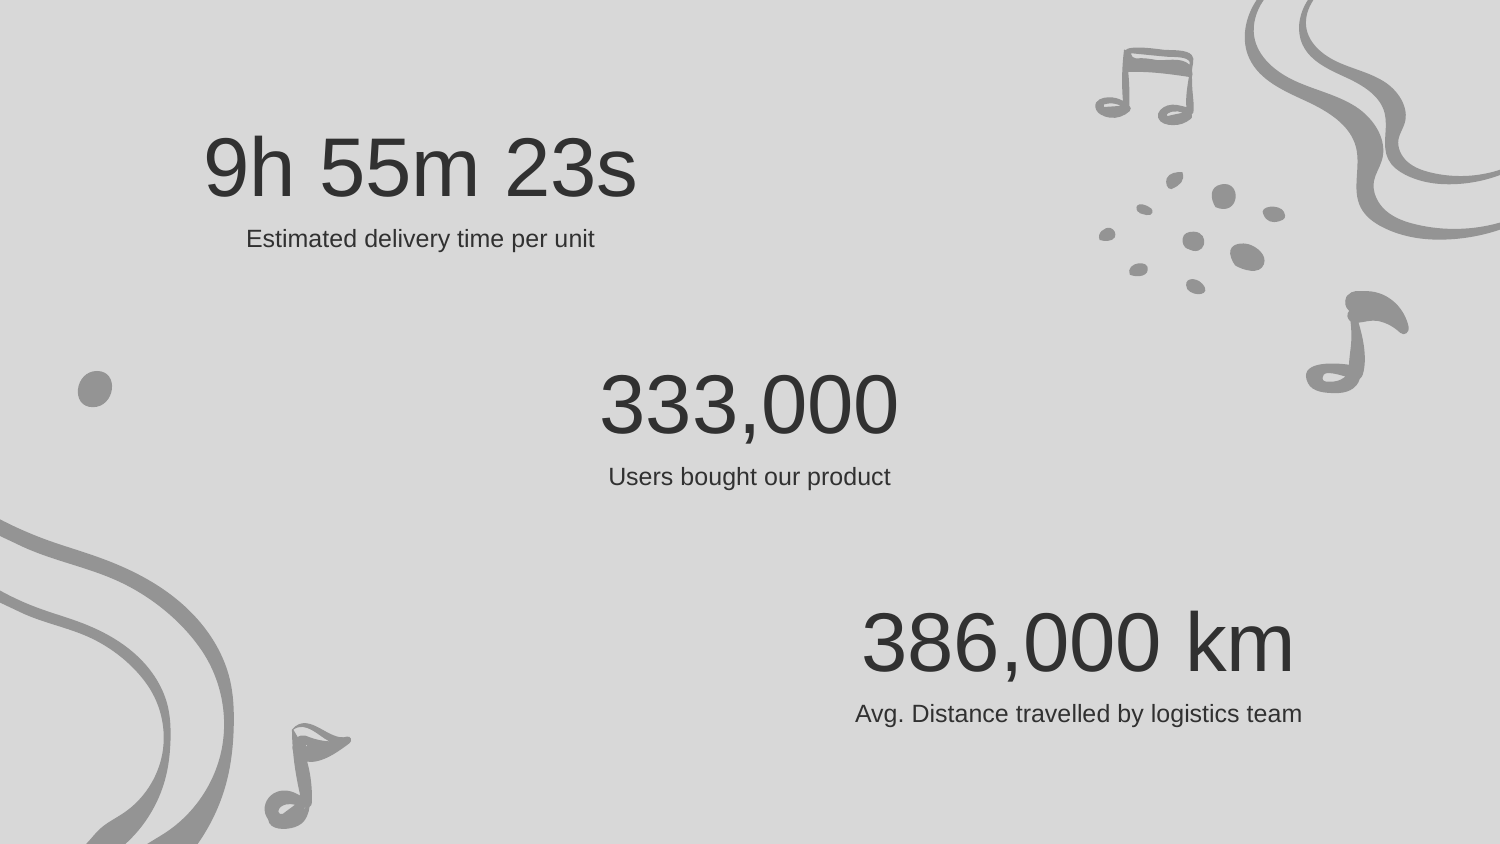

# 9h 55m 23s
Estimated delivery time per unit
333,000
Users bought our product
386,000 km
Avg. Distance travelled by logistics team